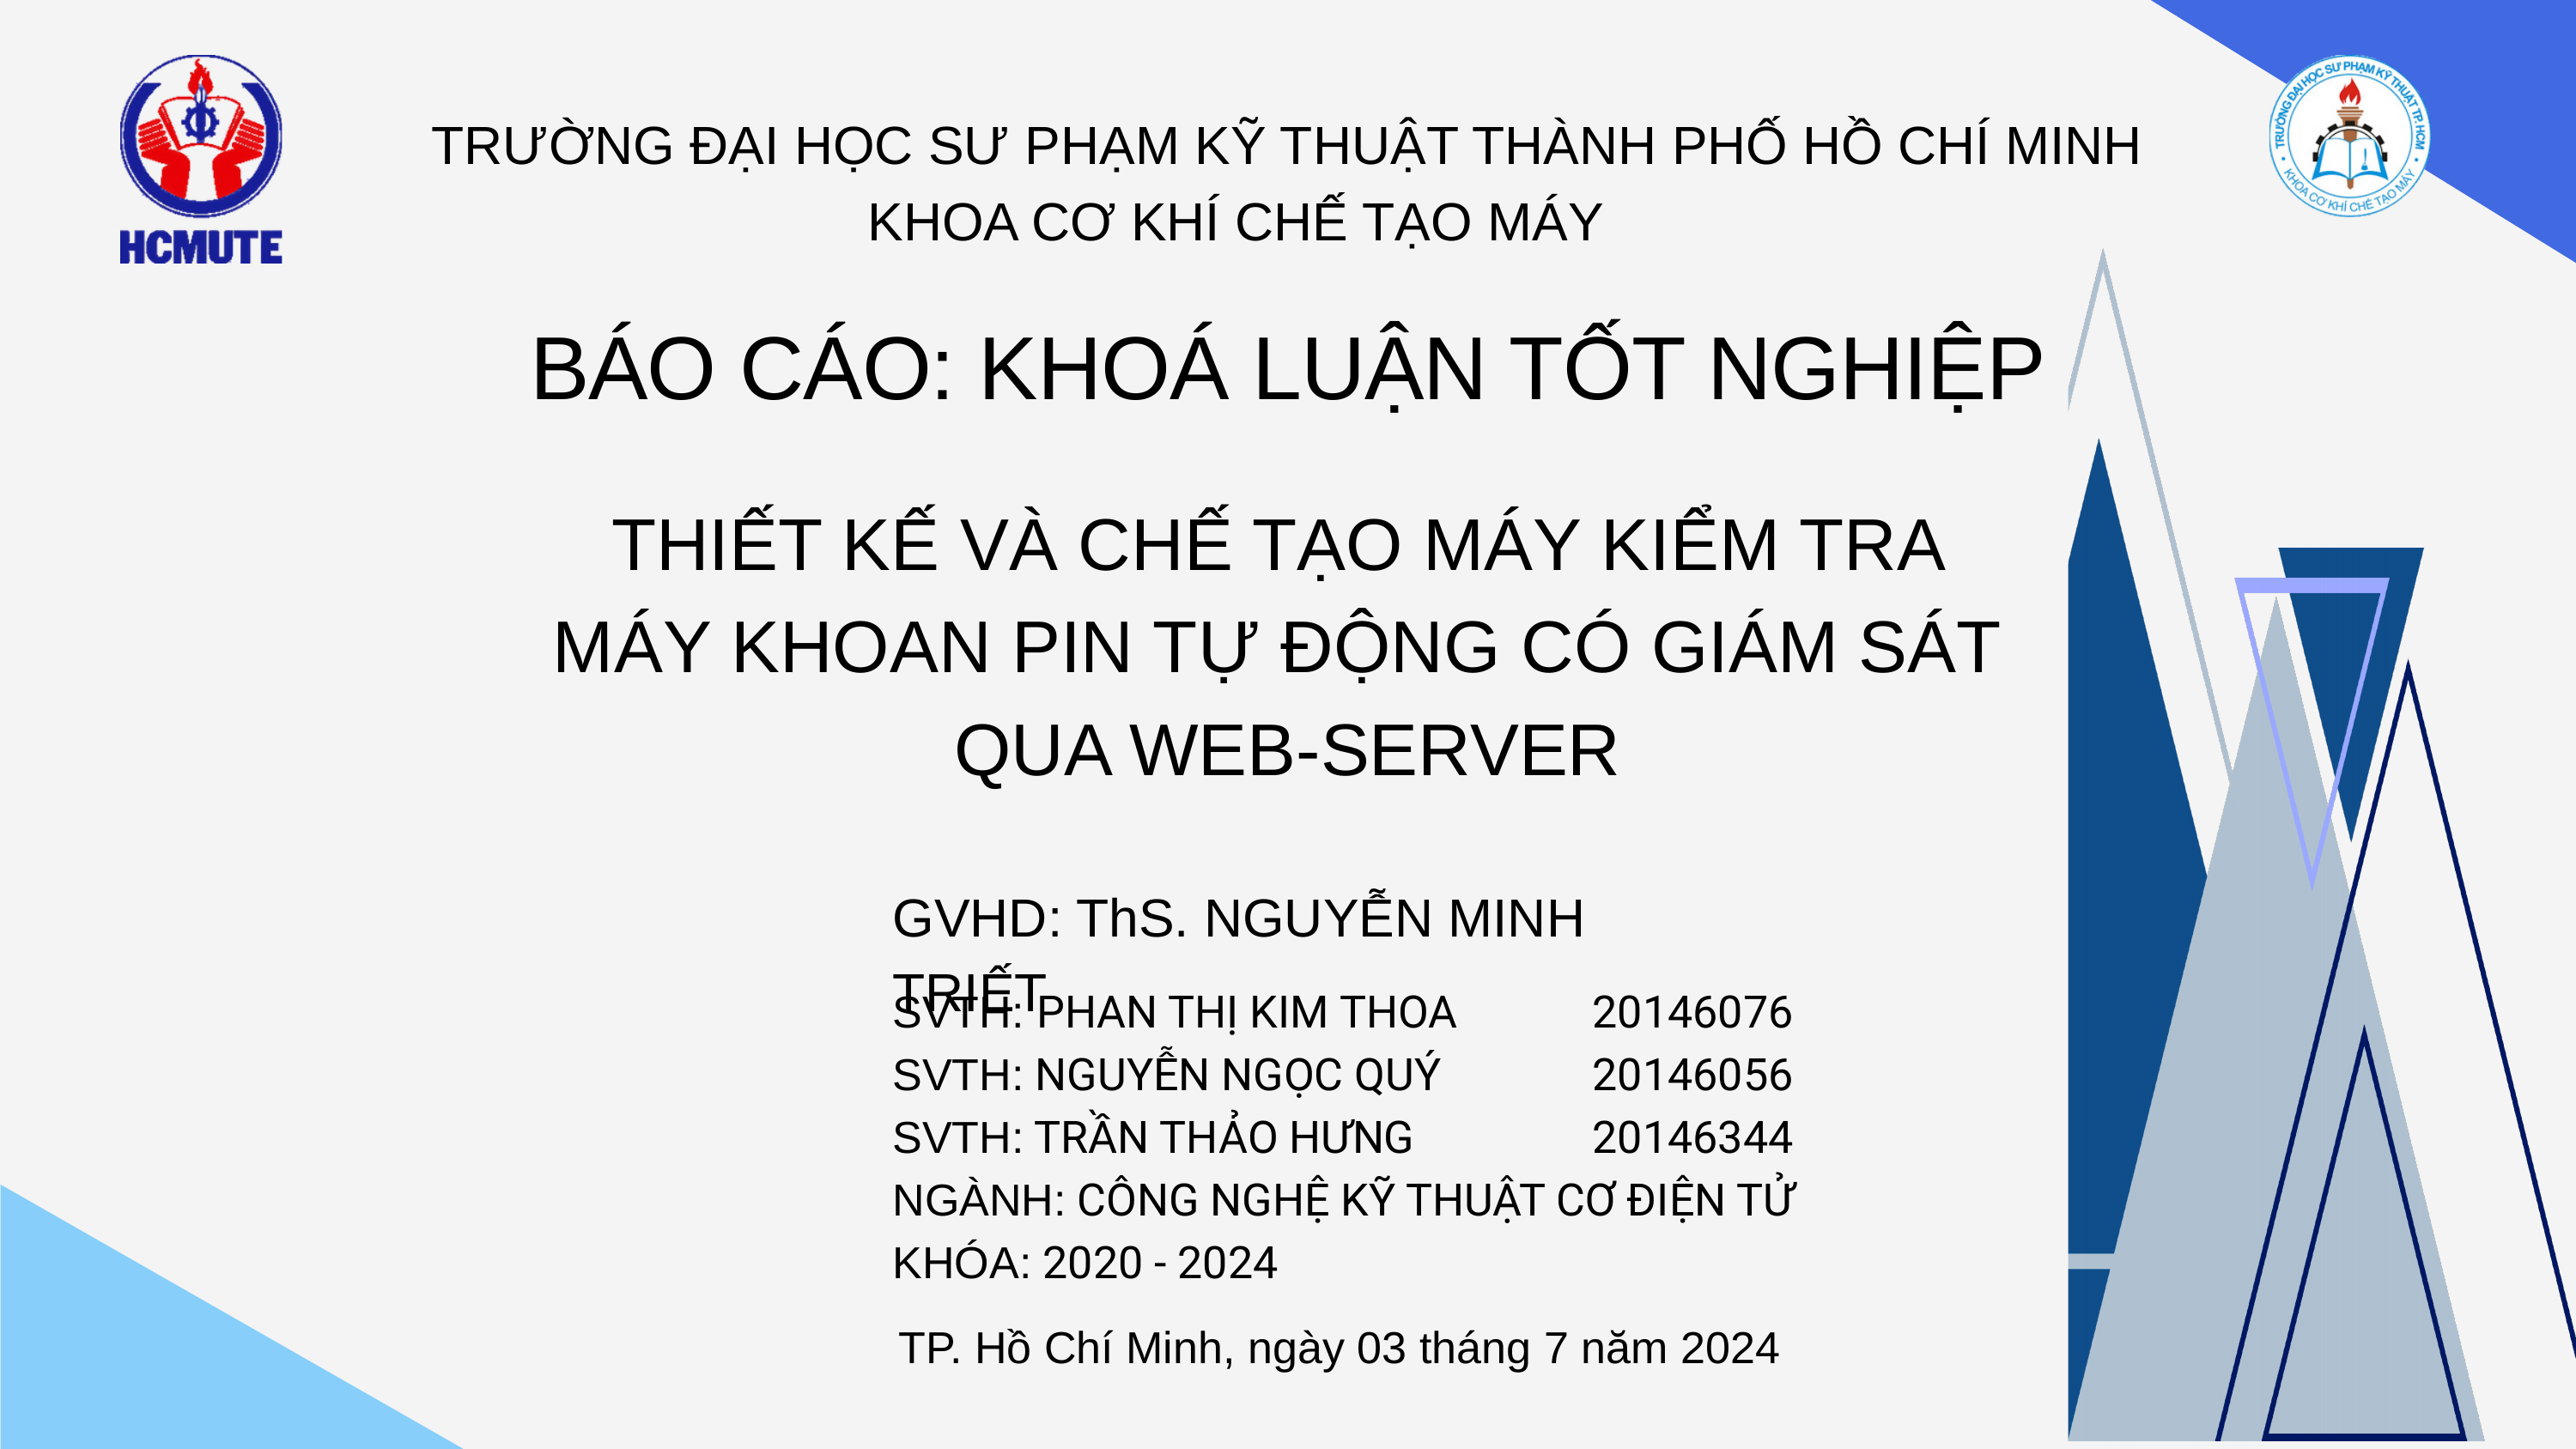

TRƯỜNG ĐẠI HỌC SƯ PHẠM KỸ THUẬT THÀNH PHỐ HỒ CHÍ MINH
KHOA CƠ KHÍ CHẾ TẠO MÁY
BÁO CÁO: KHOÁ LUẬN TỐT NGHIỆP
THIẾT KẾ VÀ CHẾ TẠO MÁY KIỂM TRA
MÁY KHOAN PIN TỰ ĐỘNG CÓ GIÁM SÁT
QUA WEB-SERVER

GVHD: ThS. NGUYỄN MINH TRIẾT
SVTH: PHAN THỊ KIM THOA
SVTH: NGUYỄN NGỌC QUÝ
SVTH: TRẦN THẢO HƯNG
NGÀNH: CÔNG NGHỆ KỸ THUẬT CƠ ĐIỆN TỬ
KHÓA: 2020 - 2024
20146076
20146056
20146344

TP. Hồ Chí Minh, ngày 03 tháng 7 năm 2024